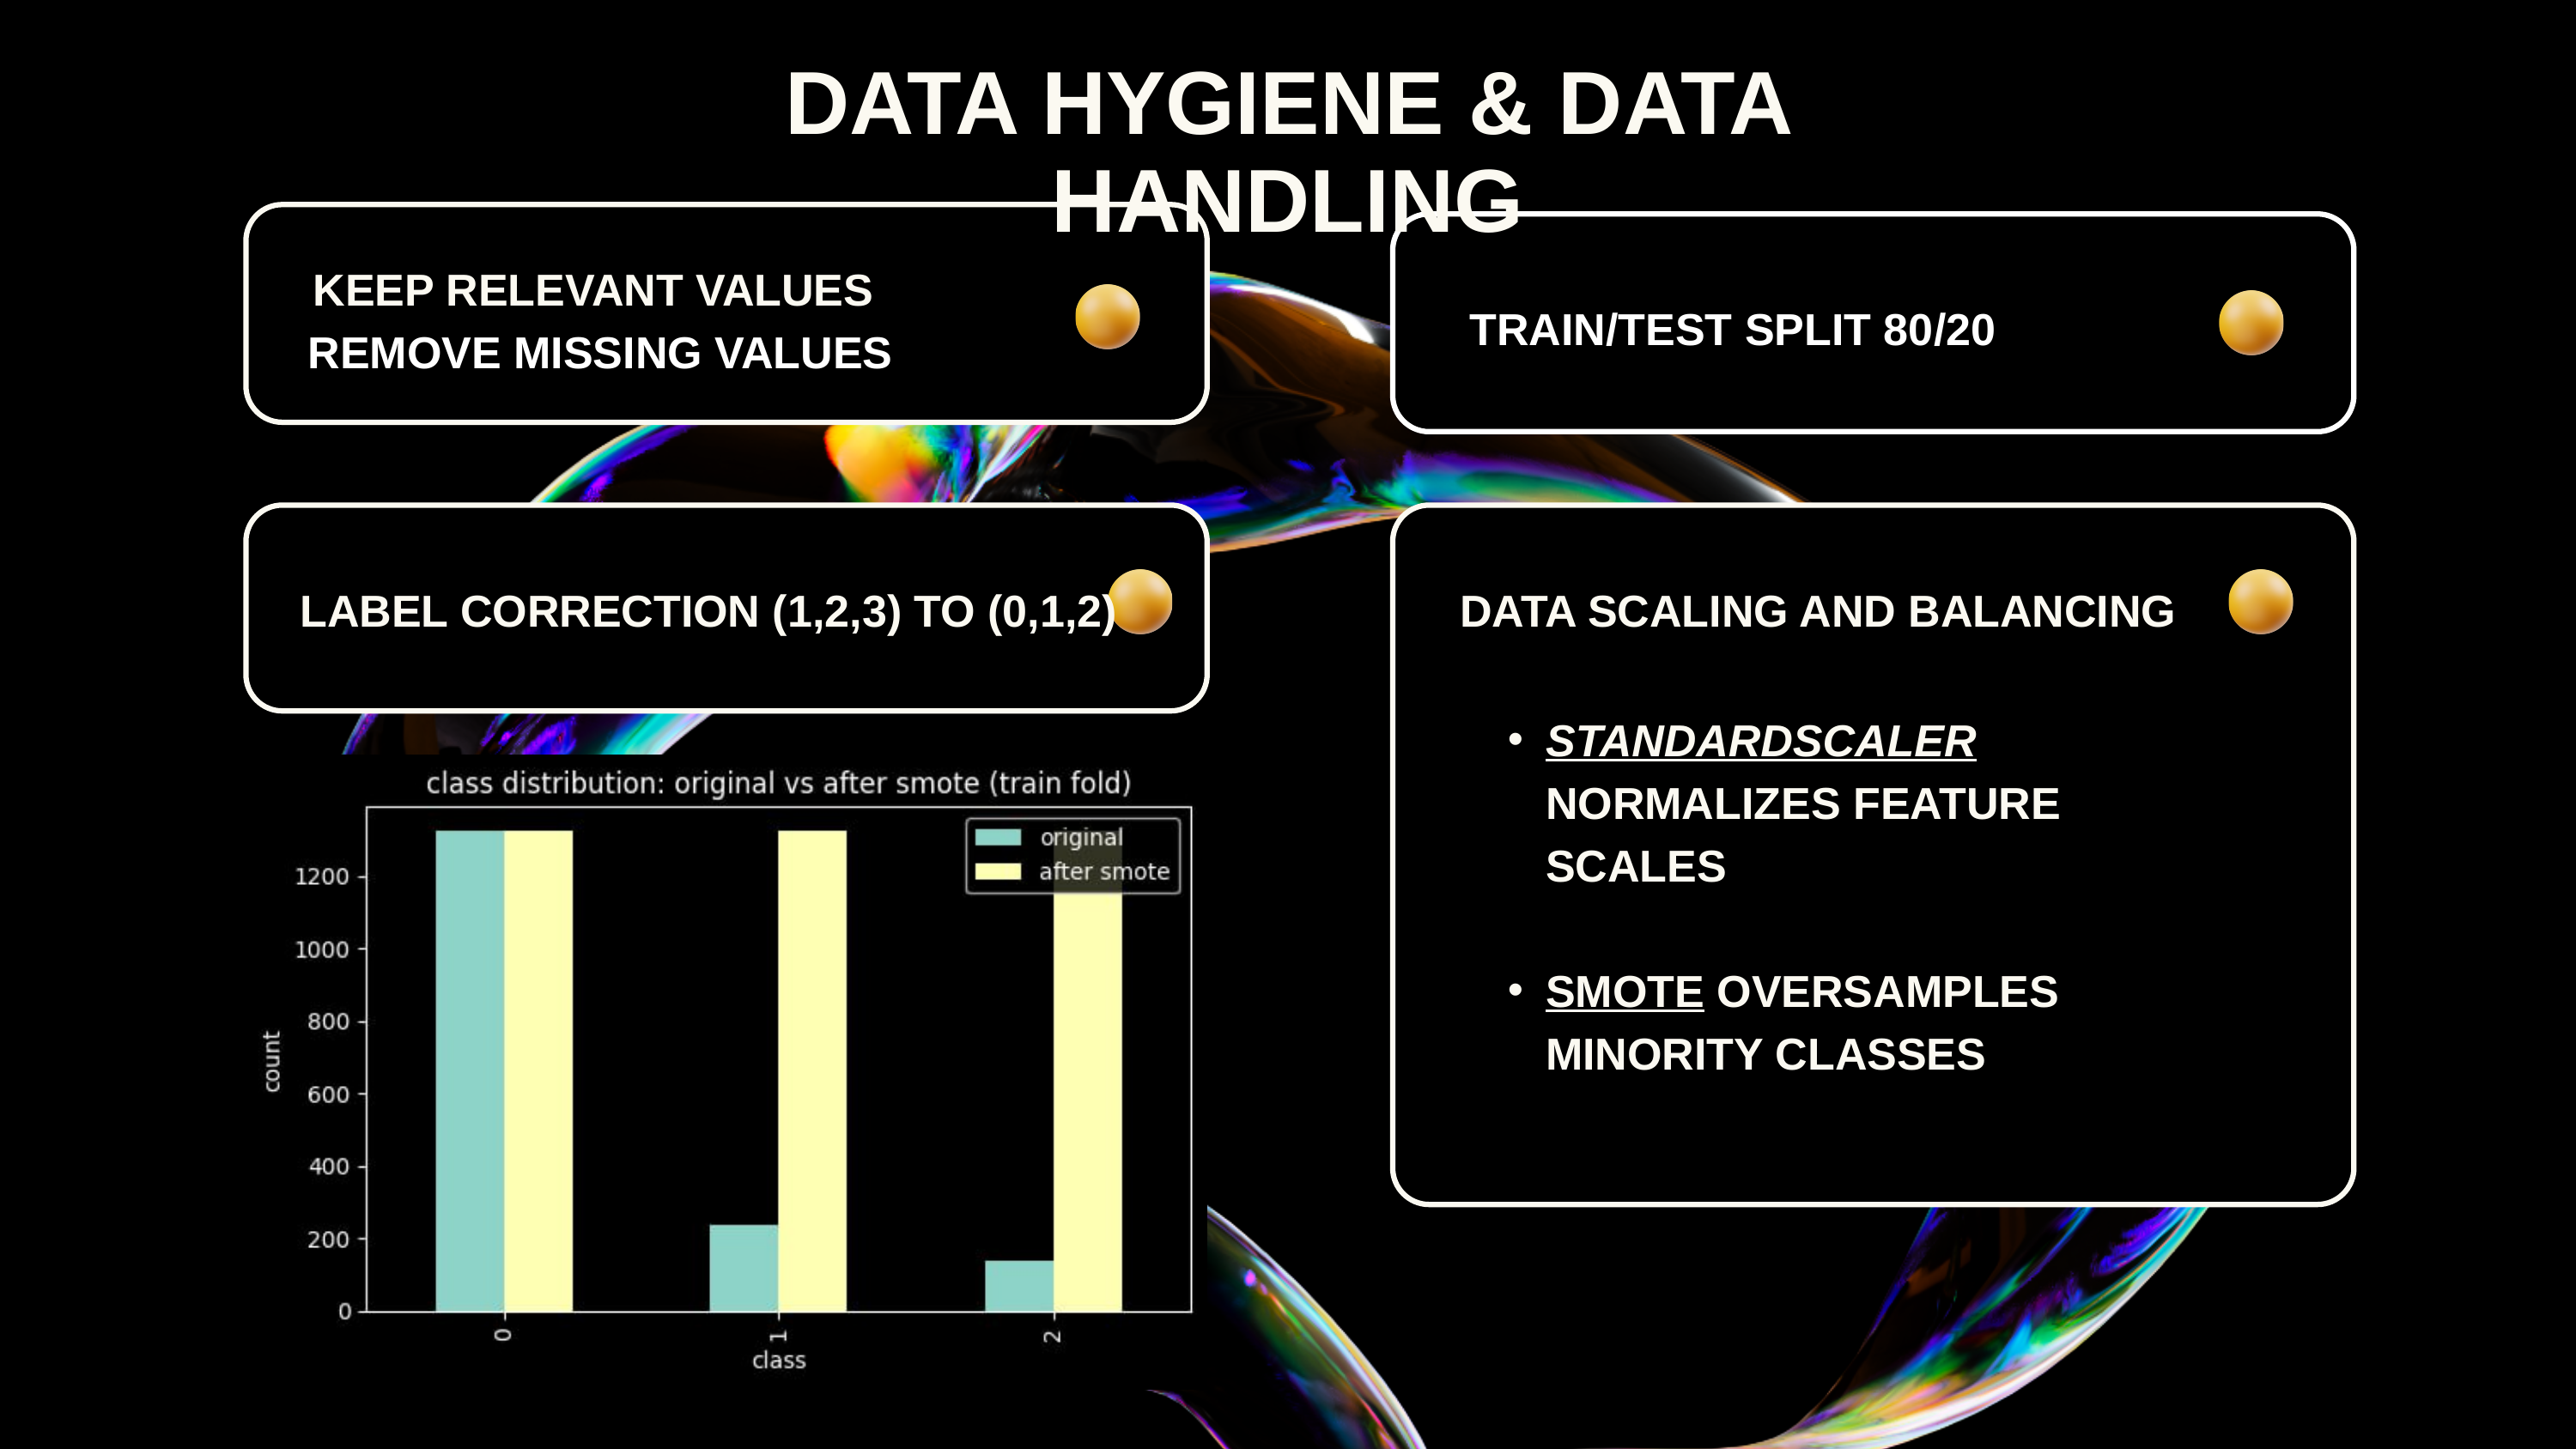

DATA HYGIENE & DATA HANDLING

KEEP RELEVANT VALUES

TRAIN/TEST SPLIT 80/20
REMOVE MISSING VALUES

LABEL CORRECTION (1,2,3) TO (0,1,2)
DATA SCALING AND BALANCING
STANDARDSCALER NORMALIZES FEATURE SCALES

SMOTE OVERSAMPLES MINORITY CLASSES